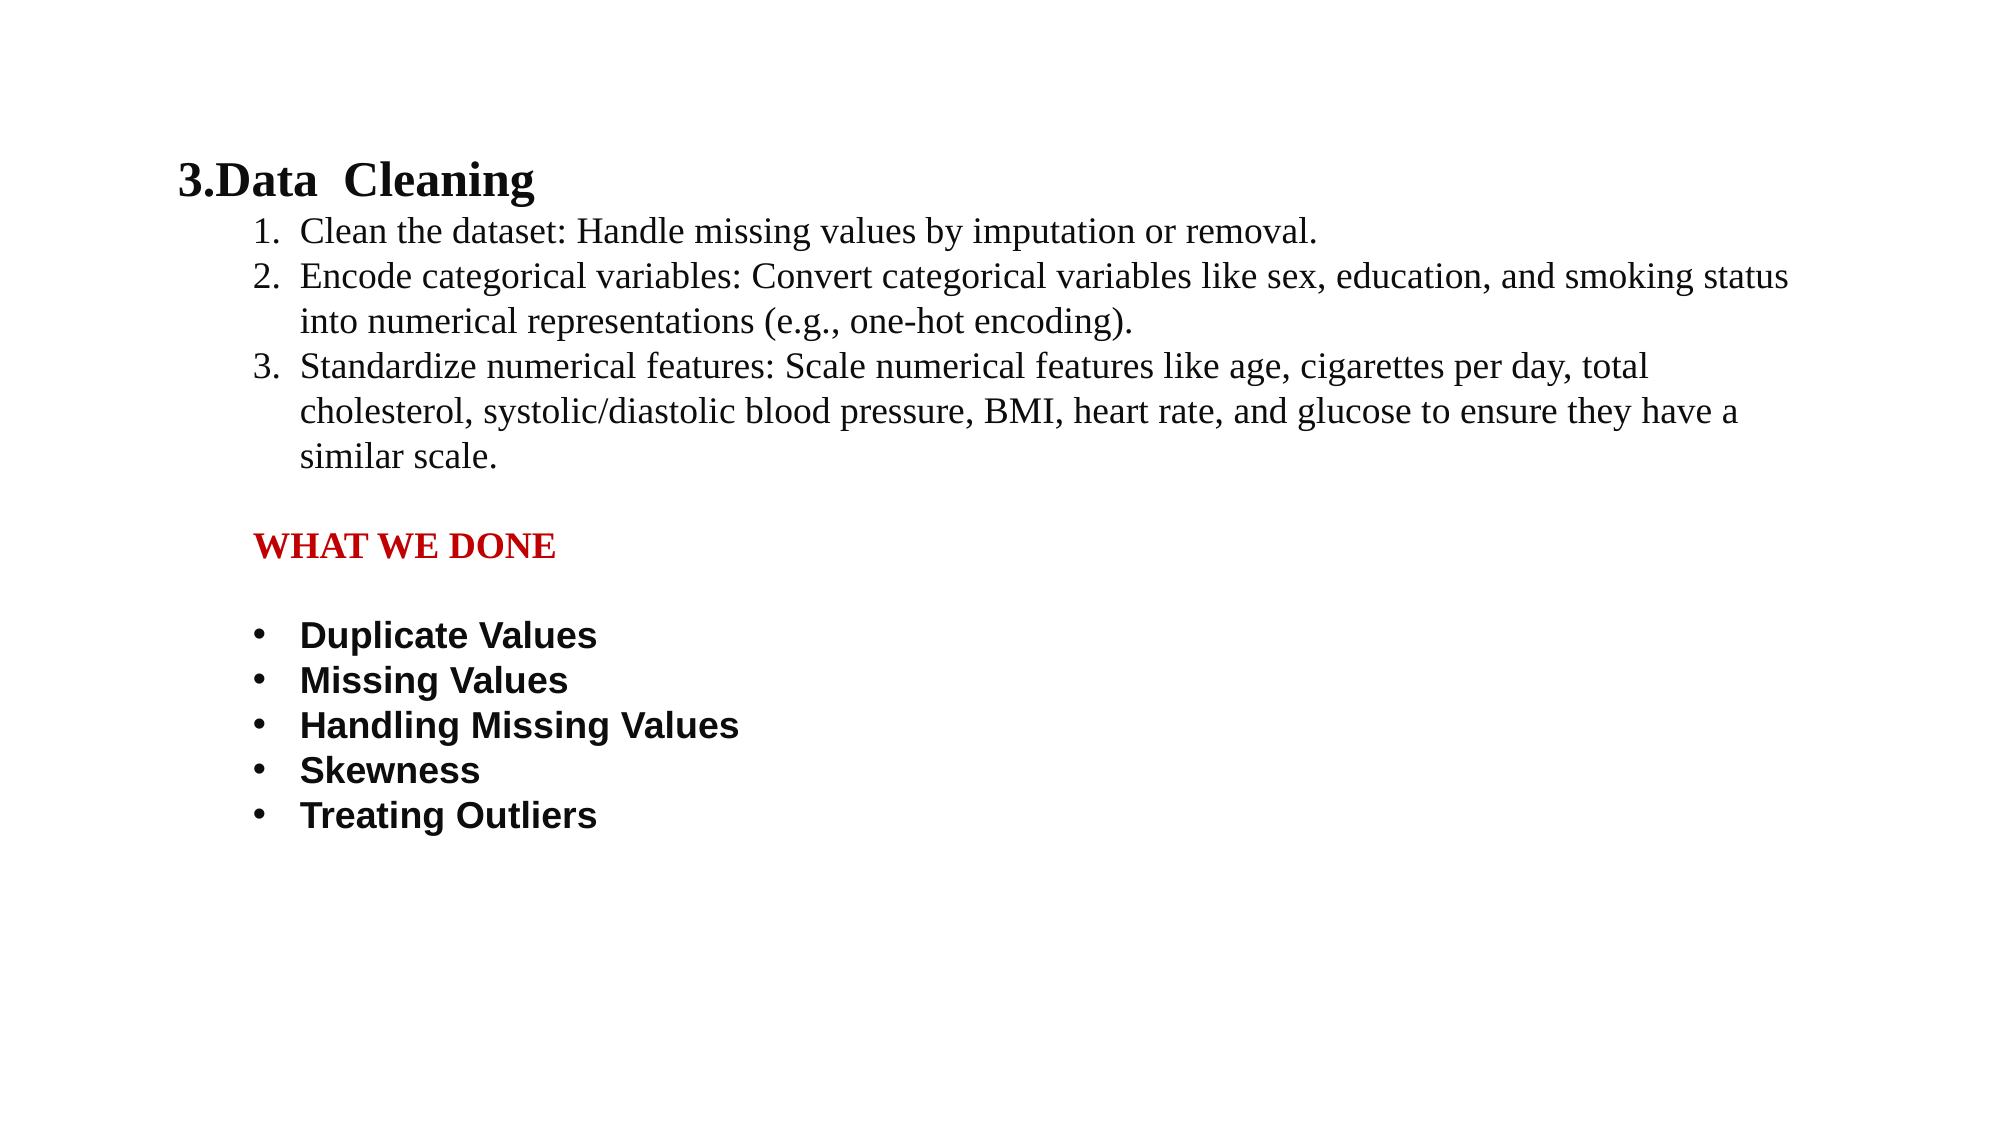

3.Data  Cleaning
Clean the dataset: Handle missing values by imputation or removal.
Encode categorical variables: Convert categorical variables like sex, education, and smoking status into numerical representations (e.g., one-hot encoding).
Standardize numerical features: Scale numerical features like age, cigarettes per day, total cholesterol, systolic/diastolic blood pressure, BMI, heart rate, and glucose to ensure they have a similar scale.

WHAT WE DONE

Duplicate Values
Missing Values
Handling Missing Values
Skewness
Treating Outliers